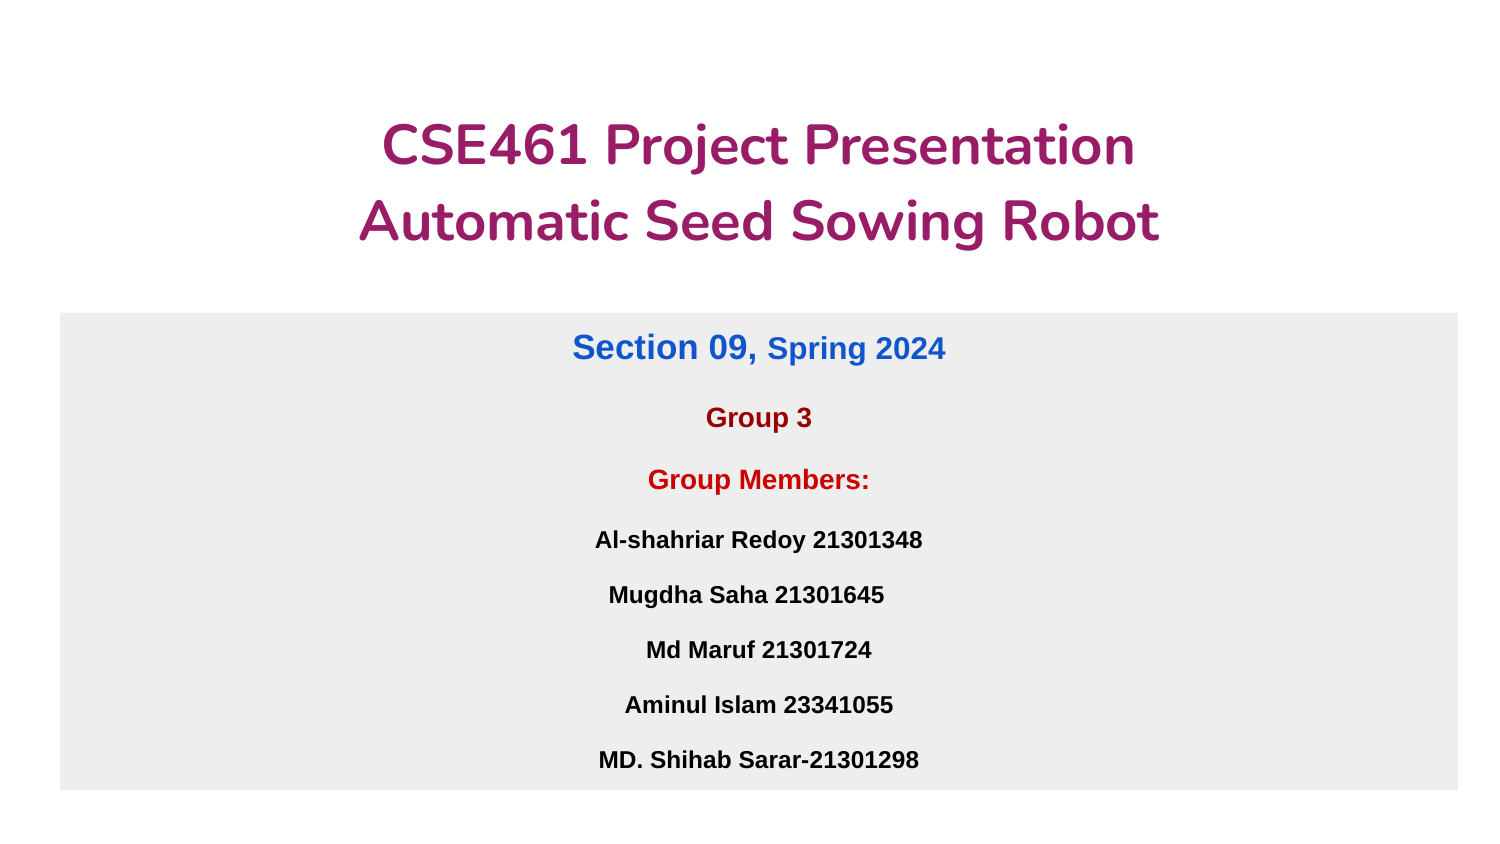

# CSE461 Project Presentation
Automatic Seed Sowing Robot
Section 09, Spring 2024

Group 3

Group Members:

Al-shahriar Redoy 21301348

                                                                               Mugdha Saha 21301645

Md Maruf 21301724

Aminul Islam 23341055

MD. Shihab Sarar-21301298